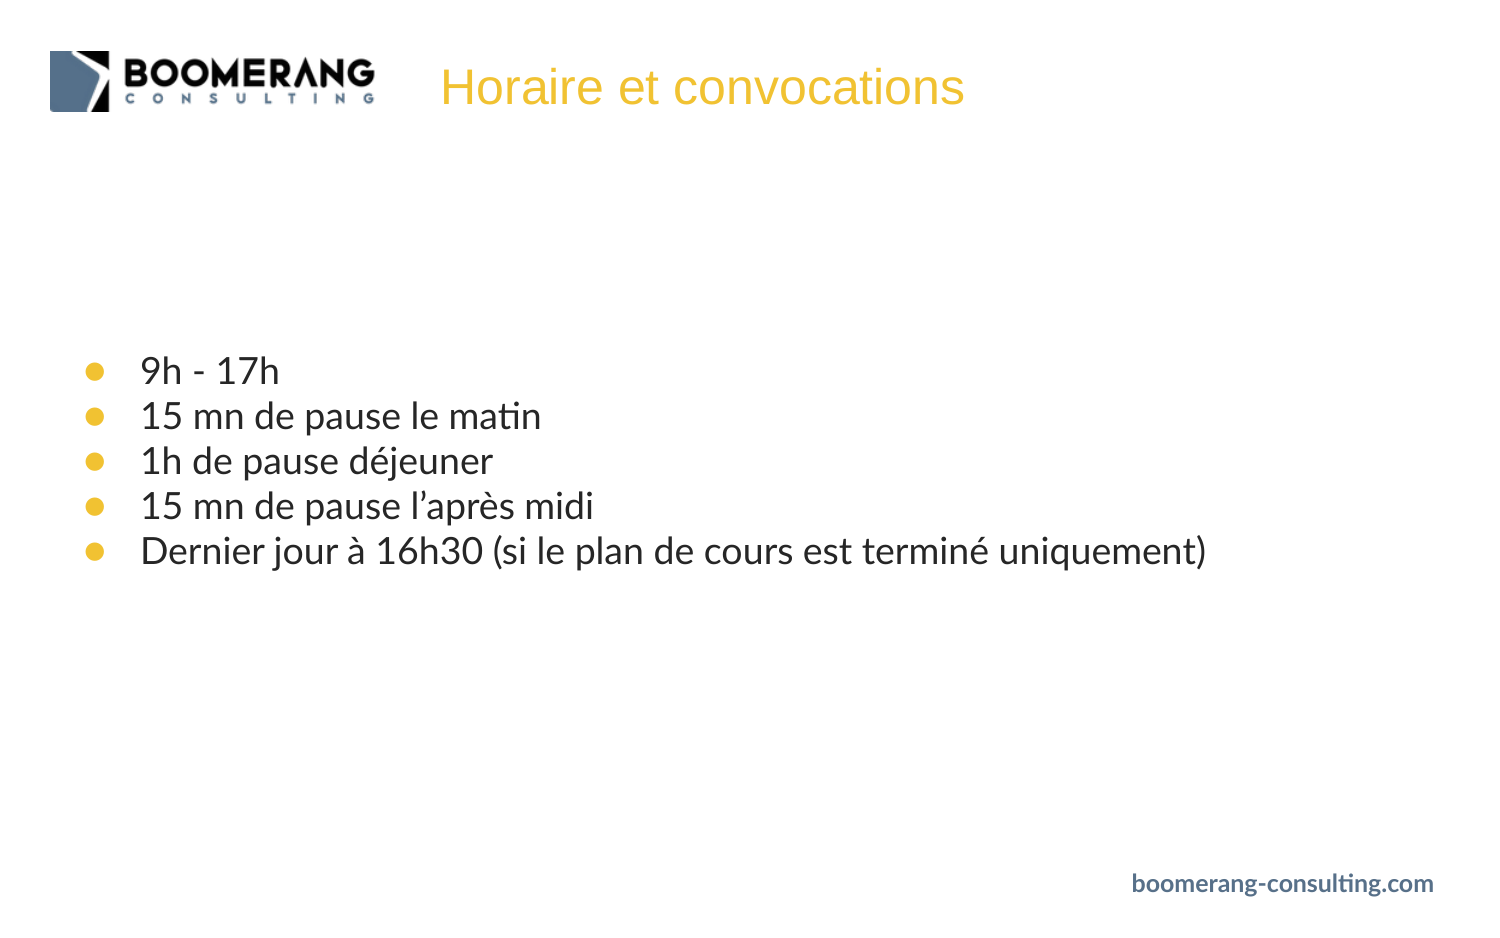

# Horaire et convocations
9h - 17h
15 mn de pause le matin
1h de pause déjeuner
15 mn de pause l’après midi
Dernier jour à 16h30 (si le plan de cours est terminé uniquement)